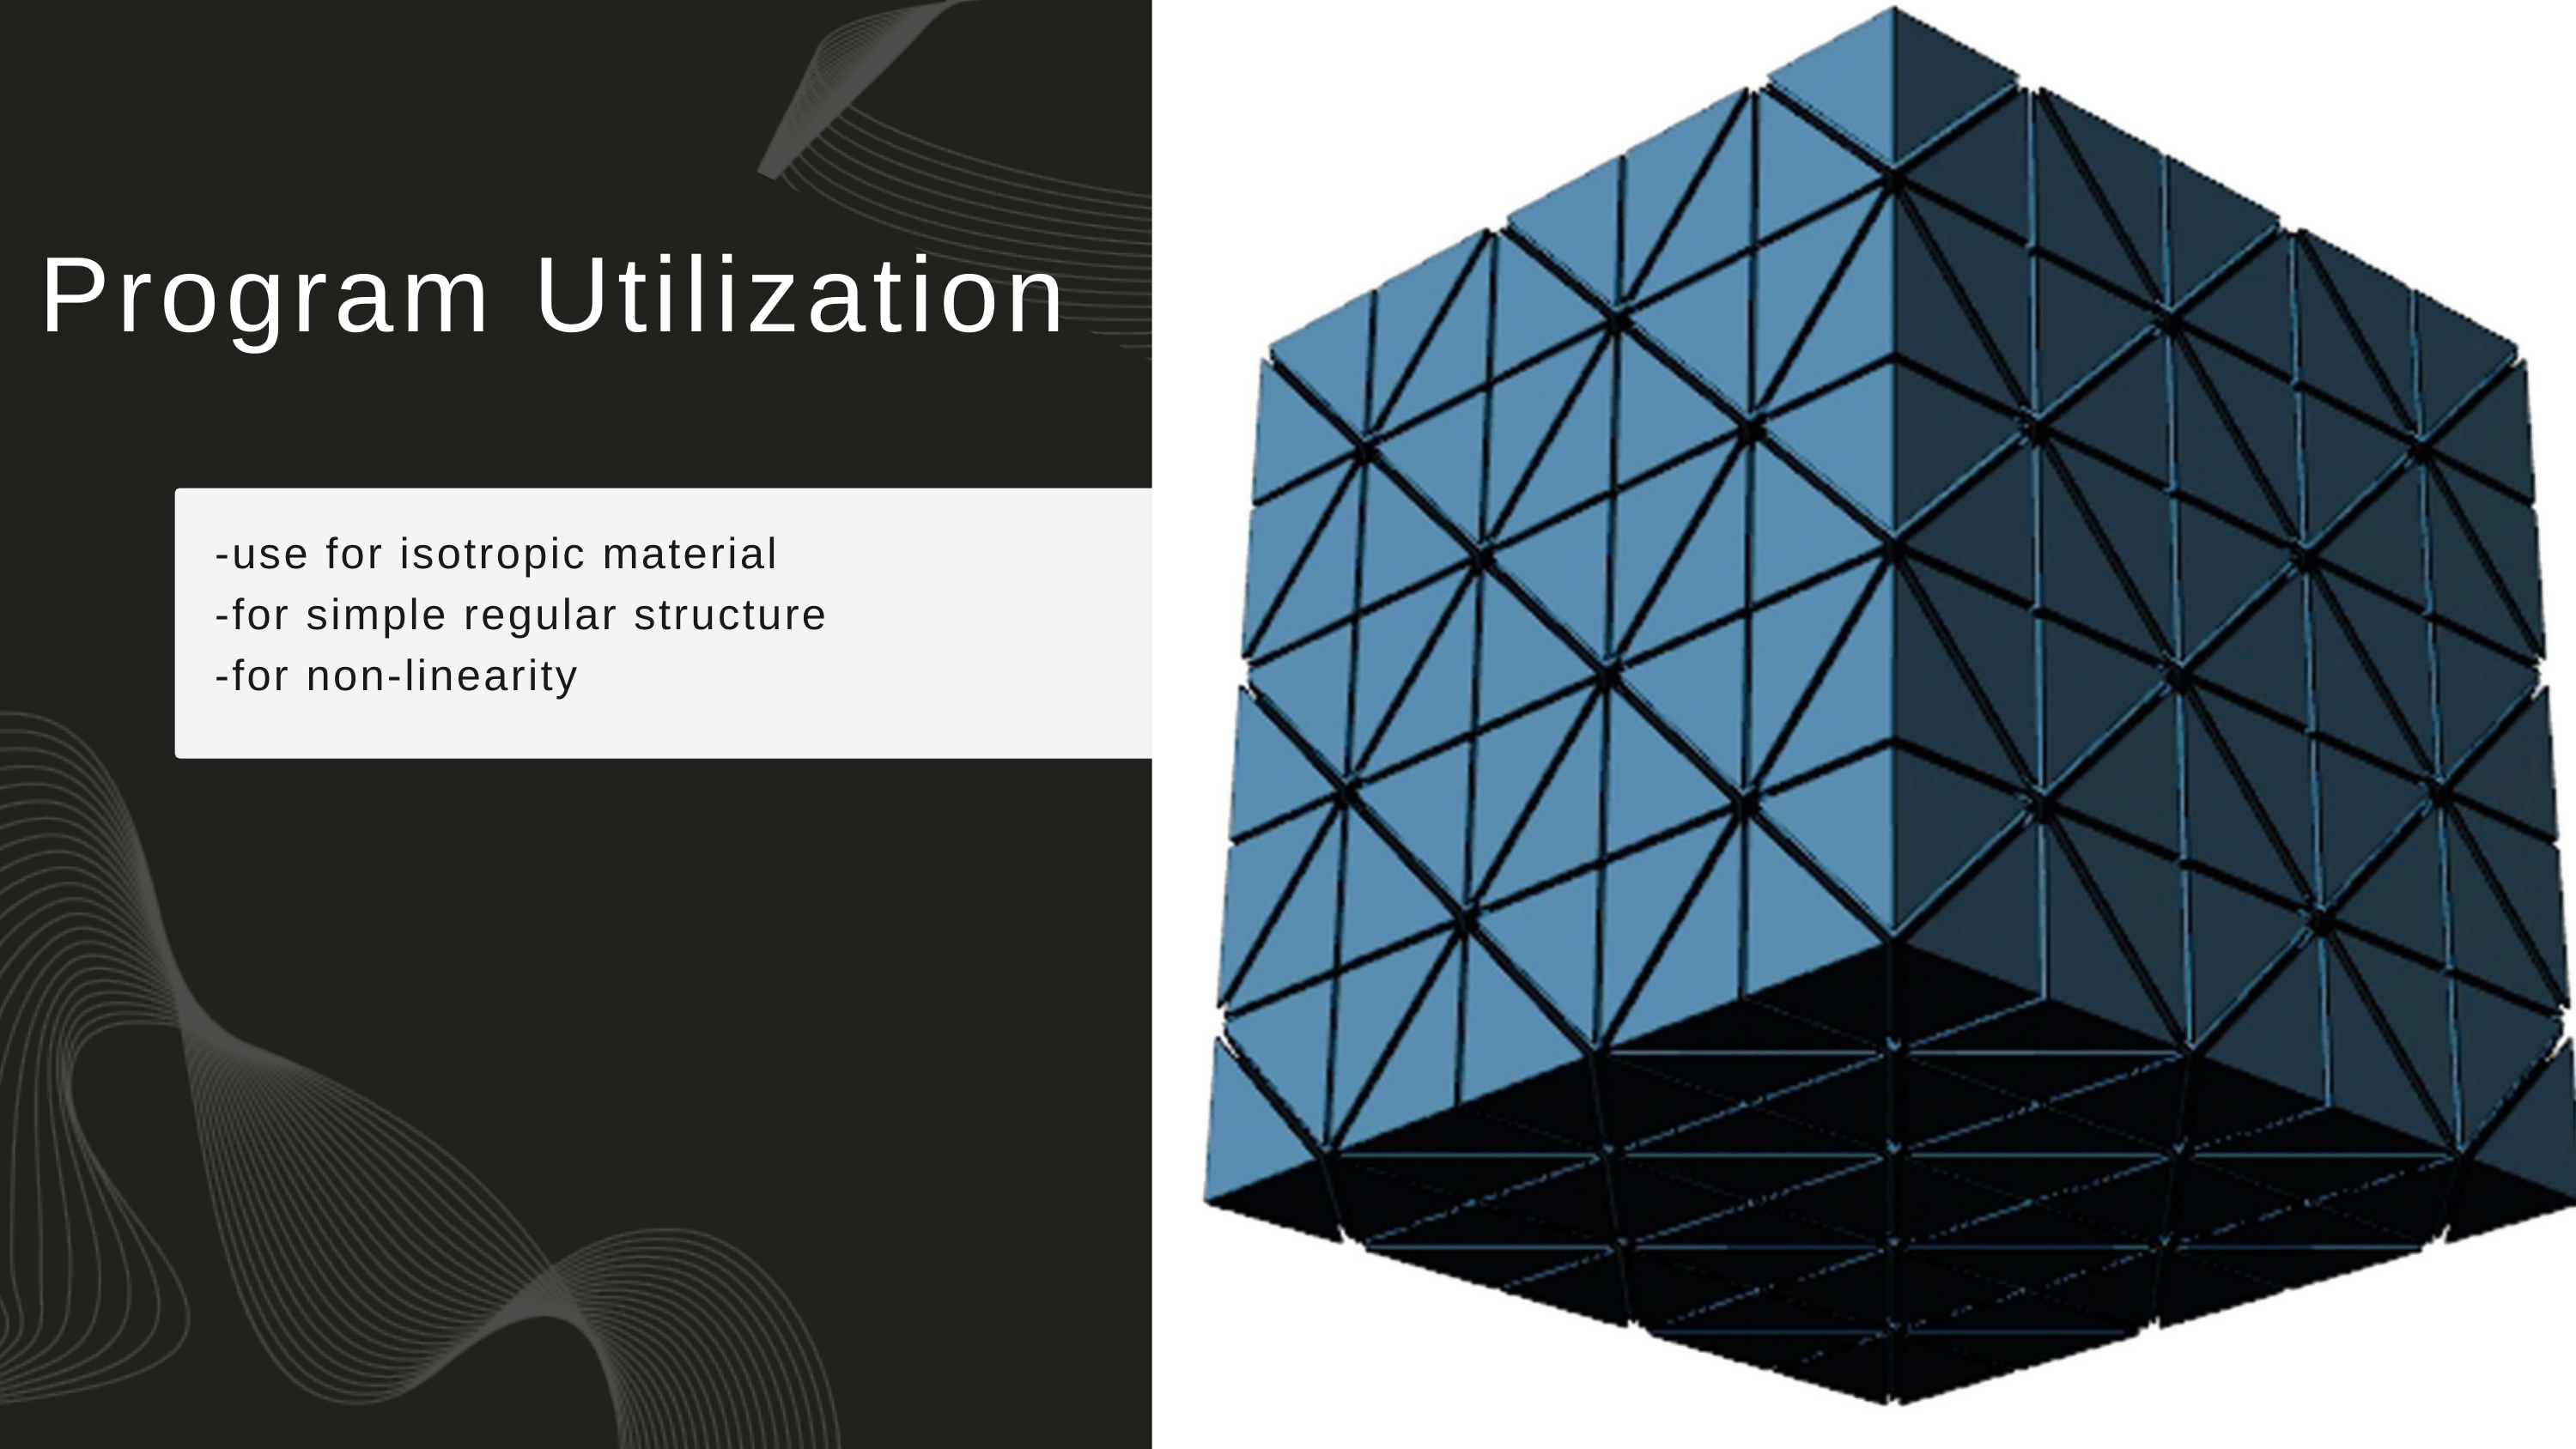

Program Utilization

-use for isotropic material
-for simple regular structure
-for non-linearity